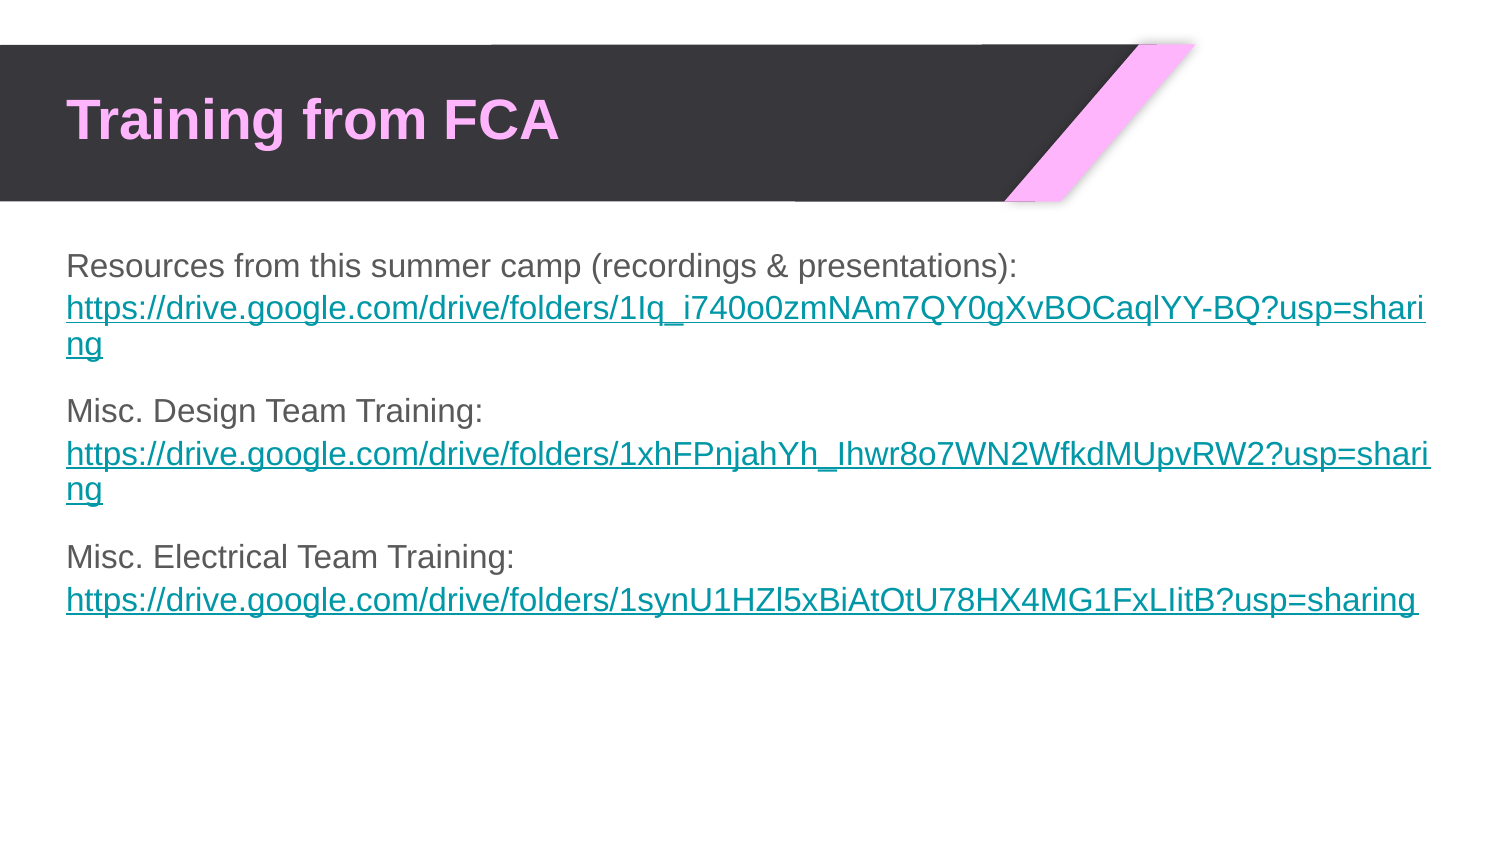

# Training from FCA
Resources from this summer camp (recordings & presentations): https://drive.google.com/drive/folders/1Iq_i740o0zmNAm7QY0gXvBOCaqlYY-BQ?usp=sharing
Misc. Design Team Training: https://drive.google.com/drive/folders/1xhFPnjahYh_Ihwr8o7WN2WfkdMUpvRW2?usp=sharing
Misc. Electrical Team Training: https://drive.google.com/drive/folders/1synU1HZl5xBiAtOtU78HX4MG1FxLIitB?usp=sharing